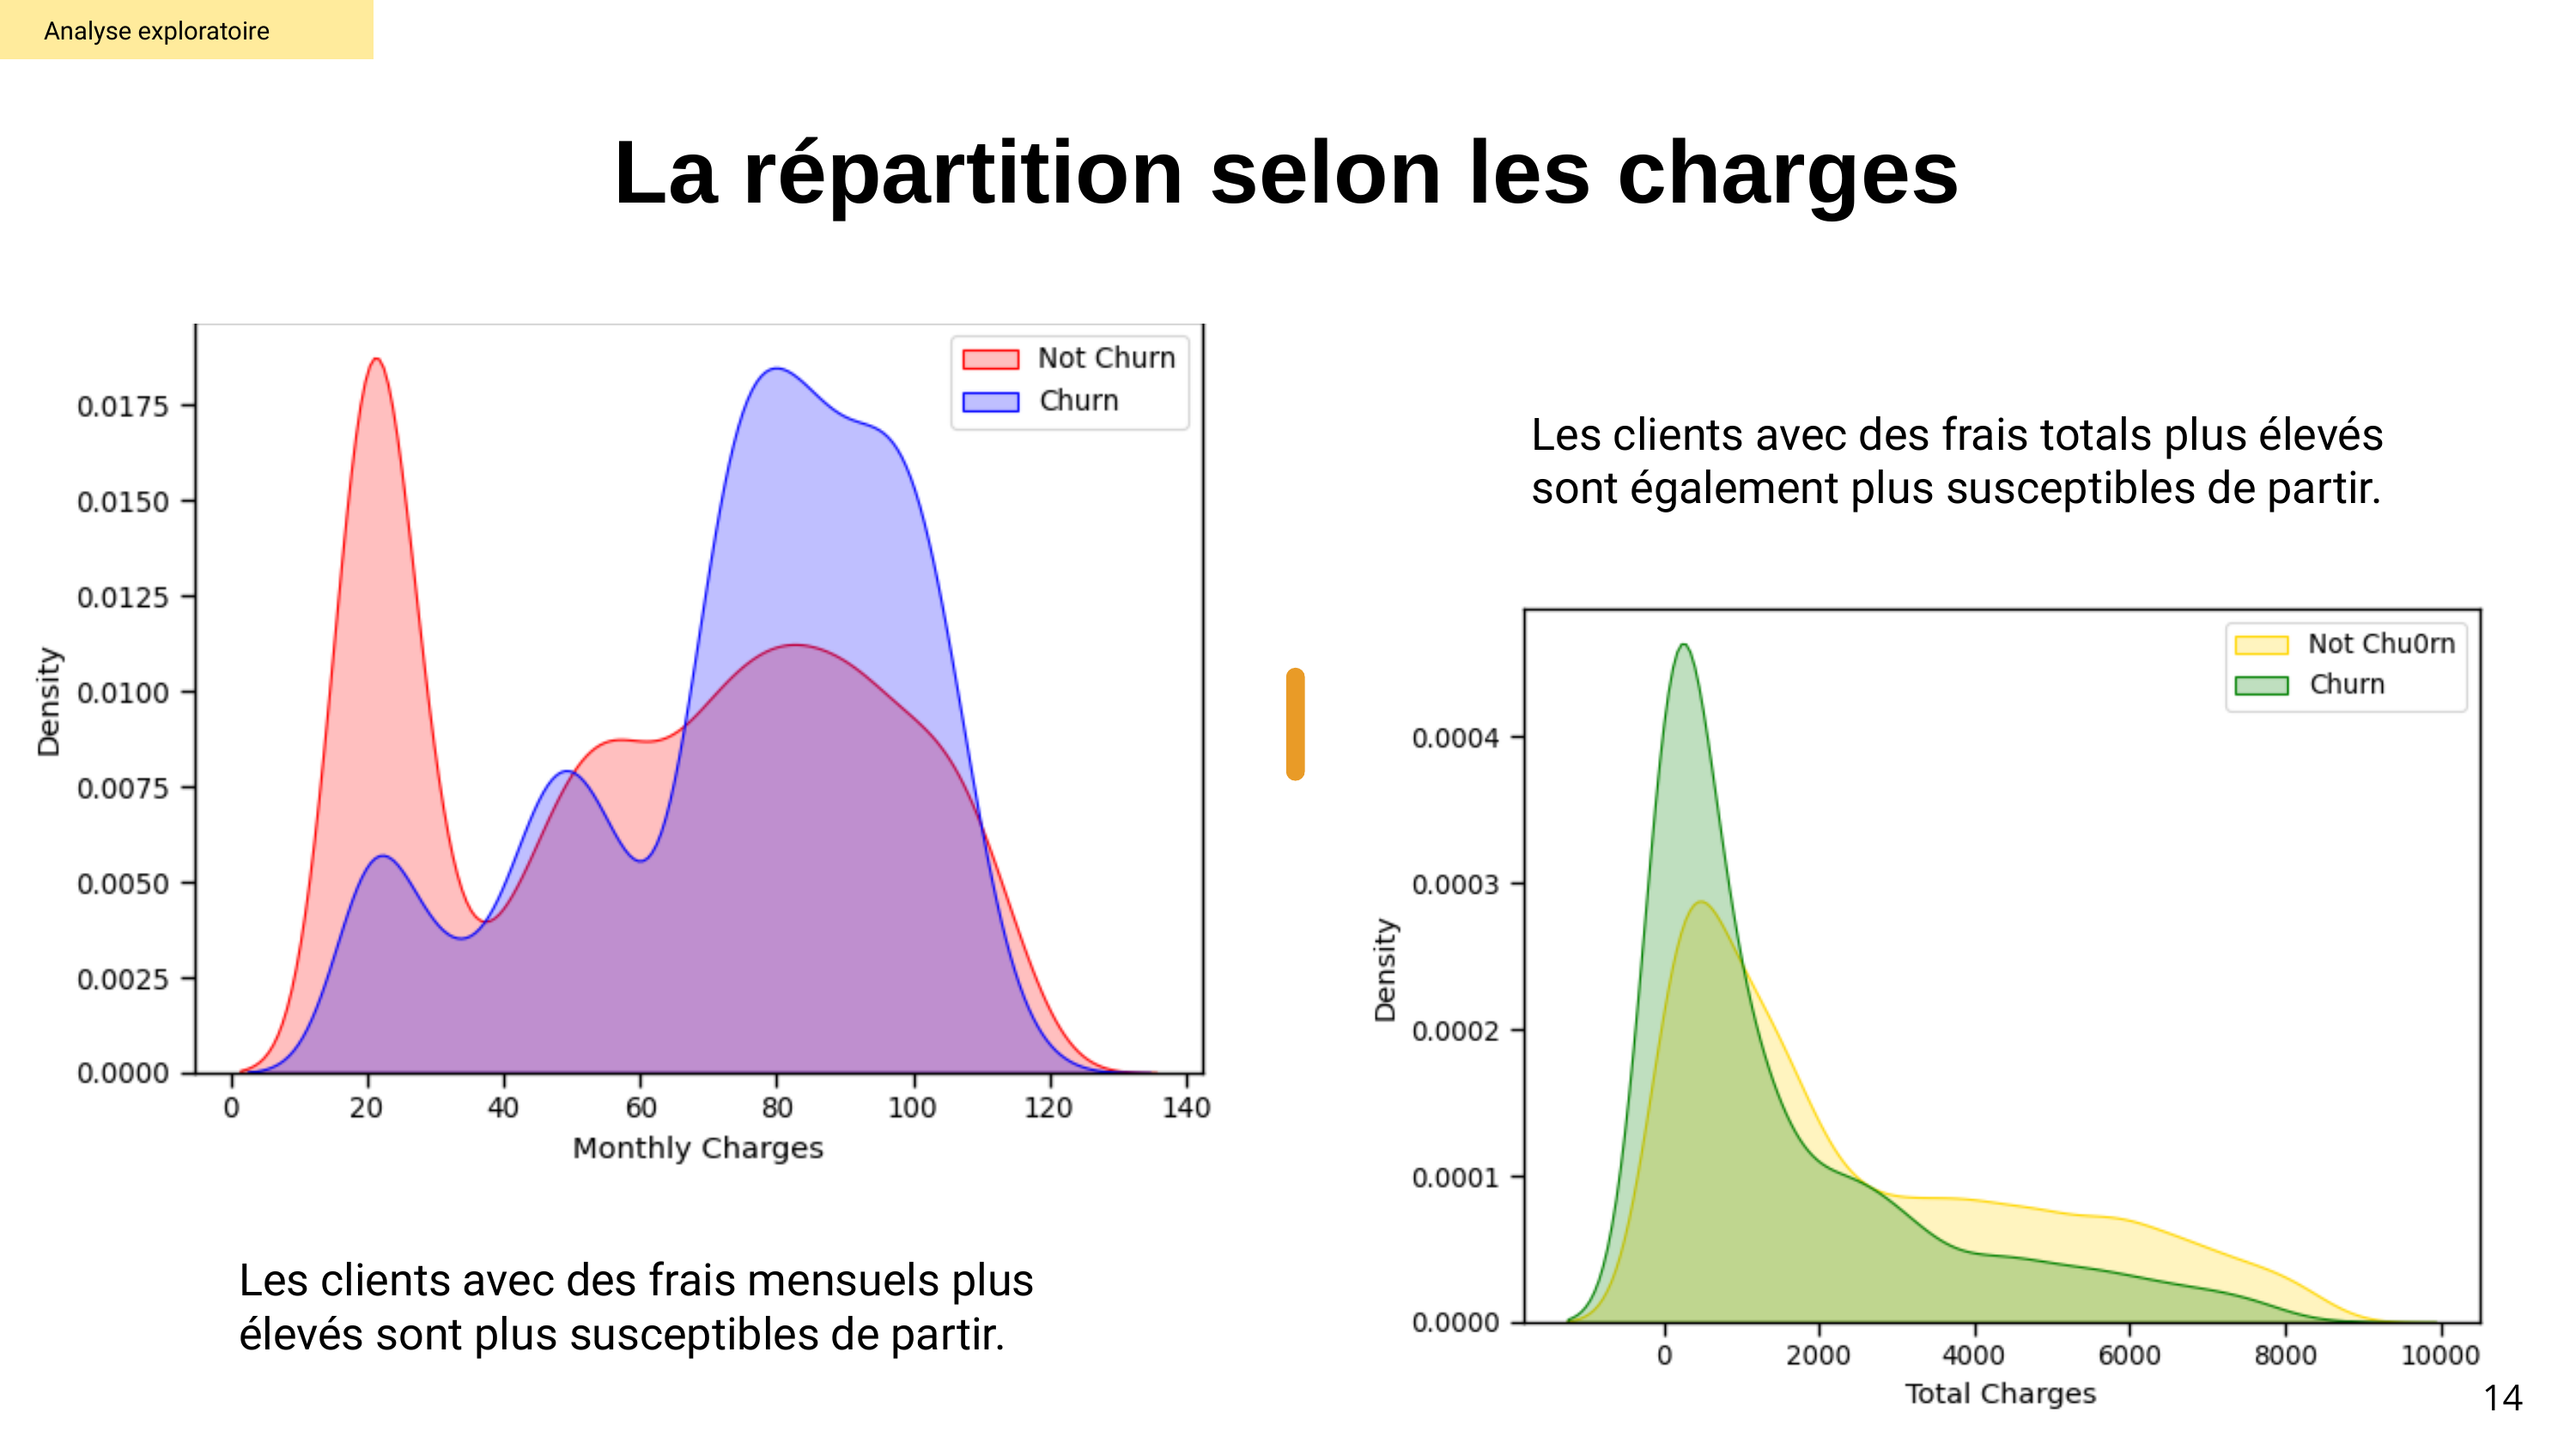

Analyse exploratoire
La répartition selon les charges

Les clients avec des frais totals plus élevés sont également plus susceptibles de partir.

Les clients avec des frais mensuels plus élevés sont plus susceptibles de partir.
14